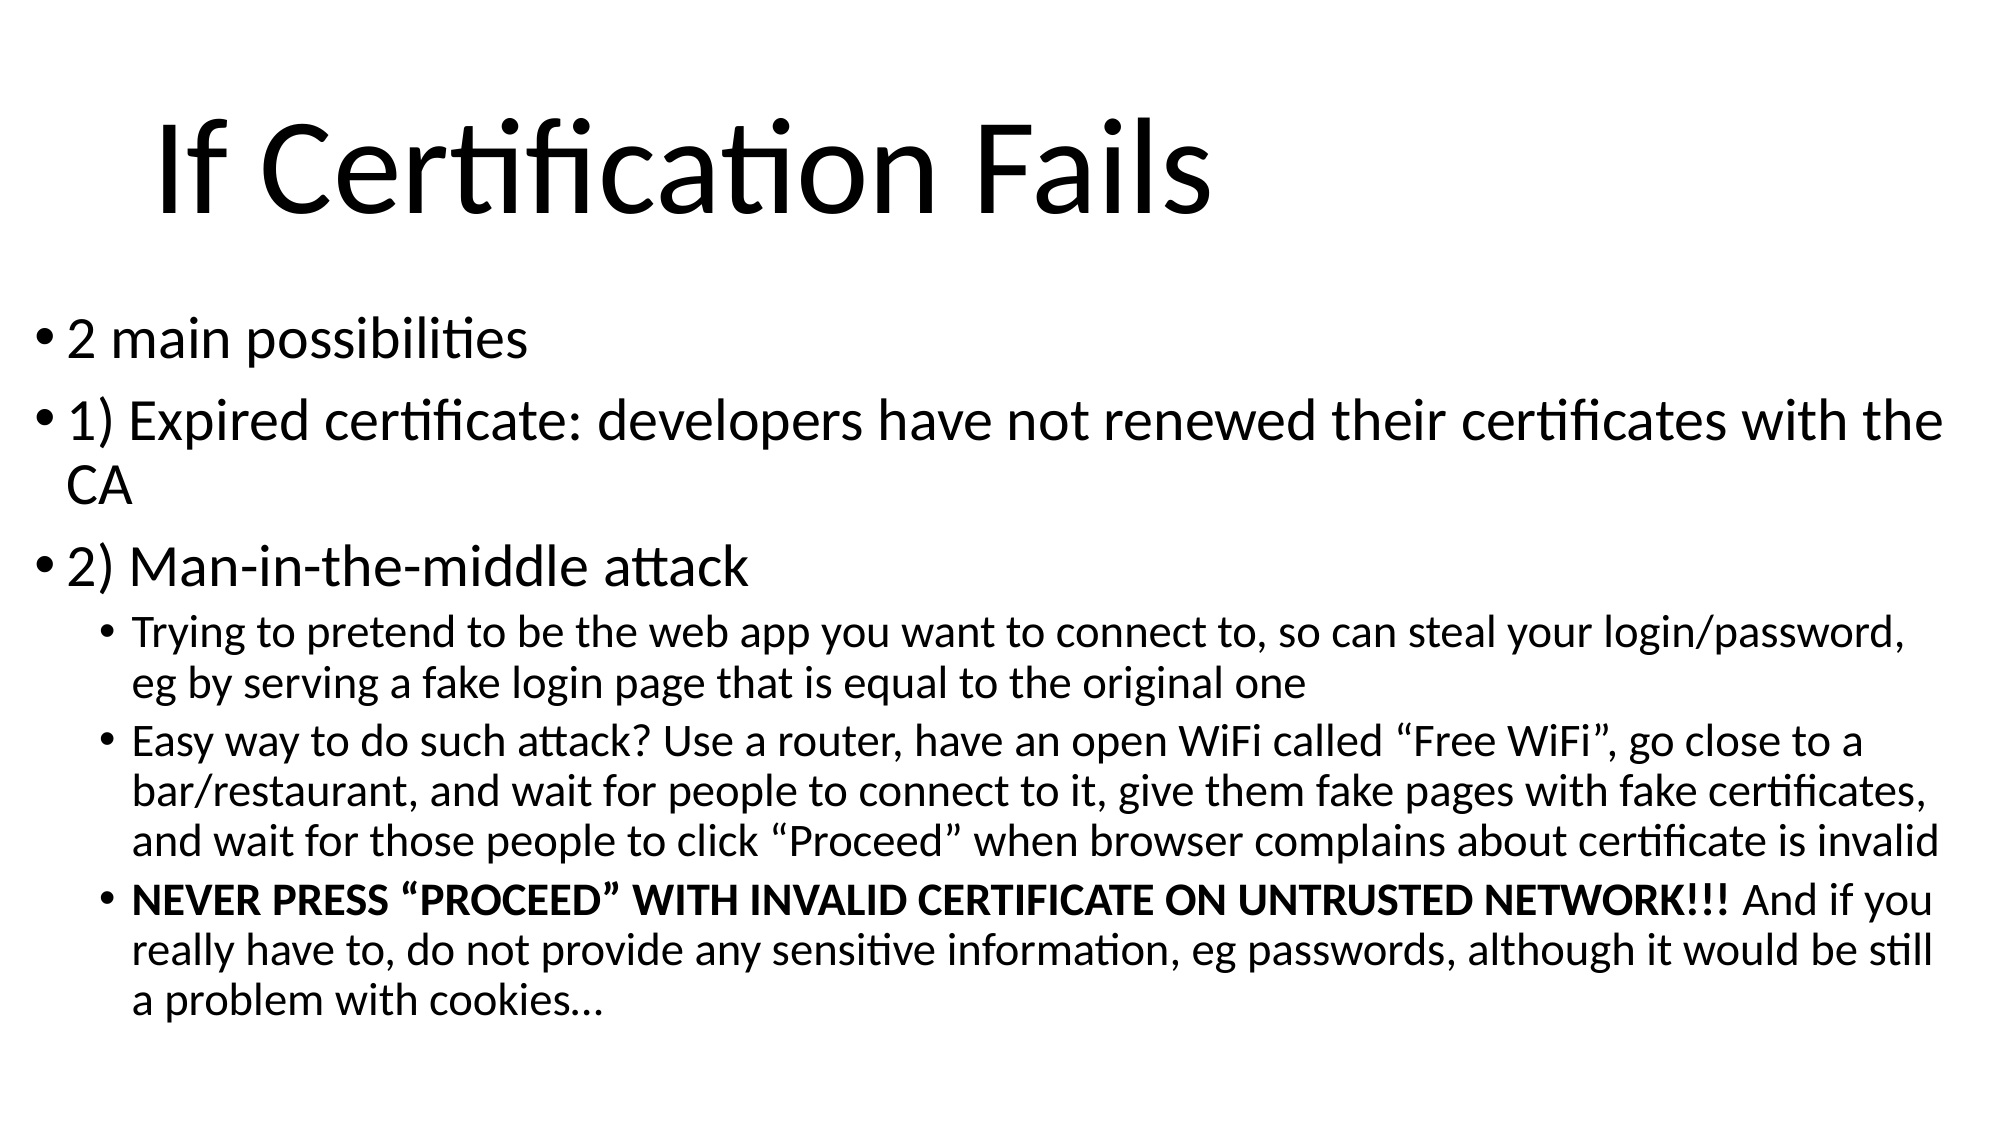

# If Certification Fails
2 main possibilities
1) Expired certificate: developers have not renewed their certificates with the CA
2) Man-in-the-middle attack
Trying to pretend to be the web app you want to connect to, so can steal your login/password, eg by serving a fake login page that is equal to the original one
Easy way to do such attack? Use a router, have an open WiFi called “Free WiFi”, go close to a bar/restaurant, and wait for people to connect to it, give them fake pages with fake certificates, and wait for those people to click “Proceed” when browser complains about certificate is invalid
NEVER PRESS “PROCEED” WITH INVALID CERTIFICATE ON UNTRUSTED NETWORK!!! And if you really have to, do not provide any sensitive information, eg passwords, although it would be still a problem with cookies…